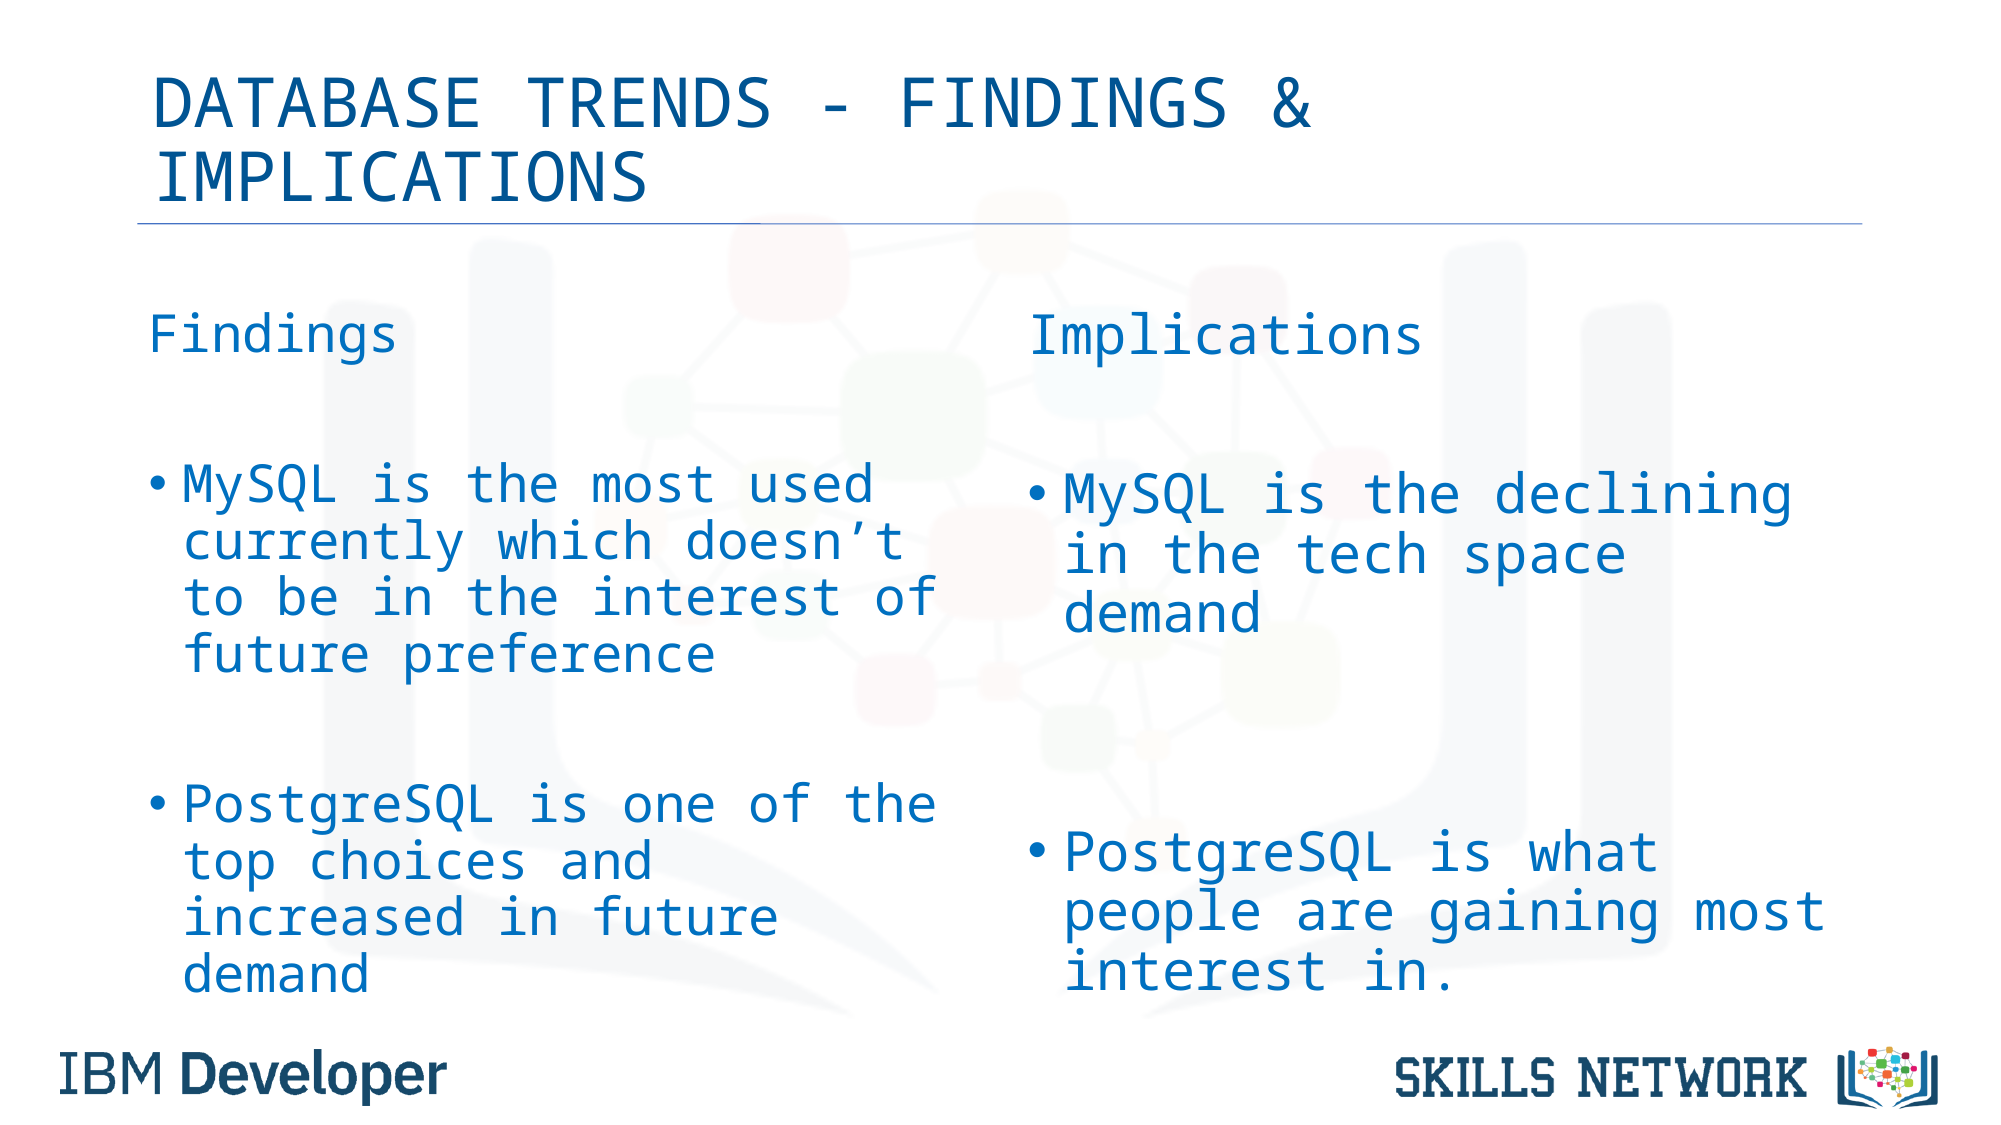

# DATABASE TRENDS - FINDINGS & IMPLICATIONS
Findings

MySQL is the most used currently which doesn’t to be in the interest of future preference

PostgreSQL is one of the top choices and increased in future demand
Implications

MySQL is the declining in the tech space demand

PostgreSQL is what people are gaining most interest in.